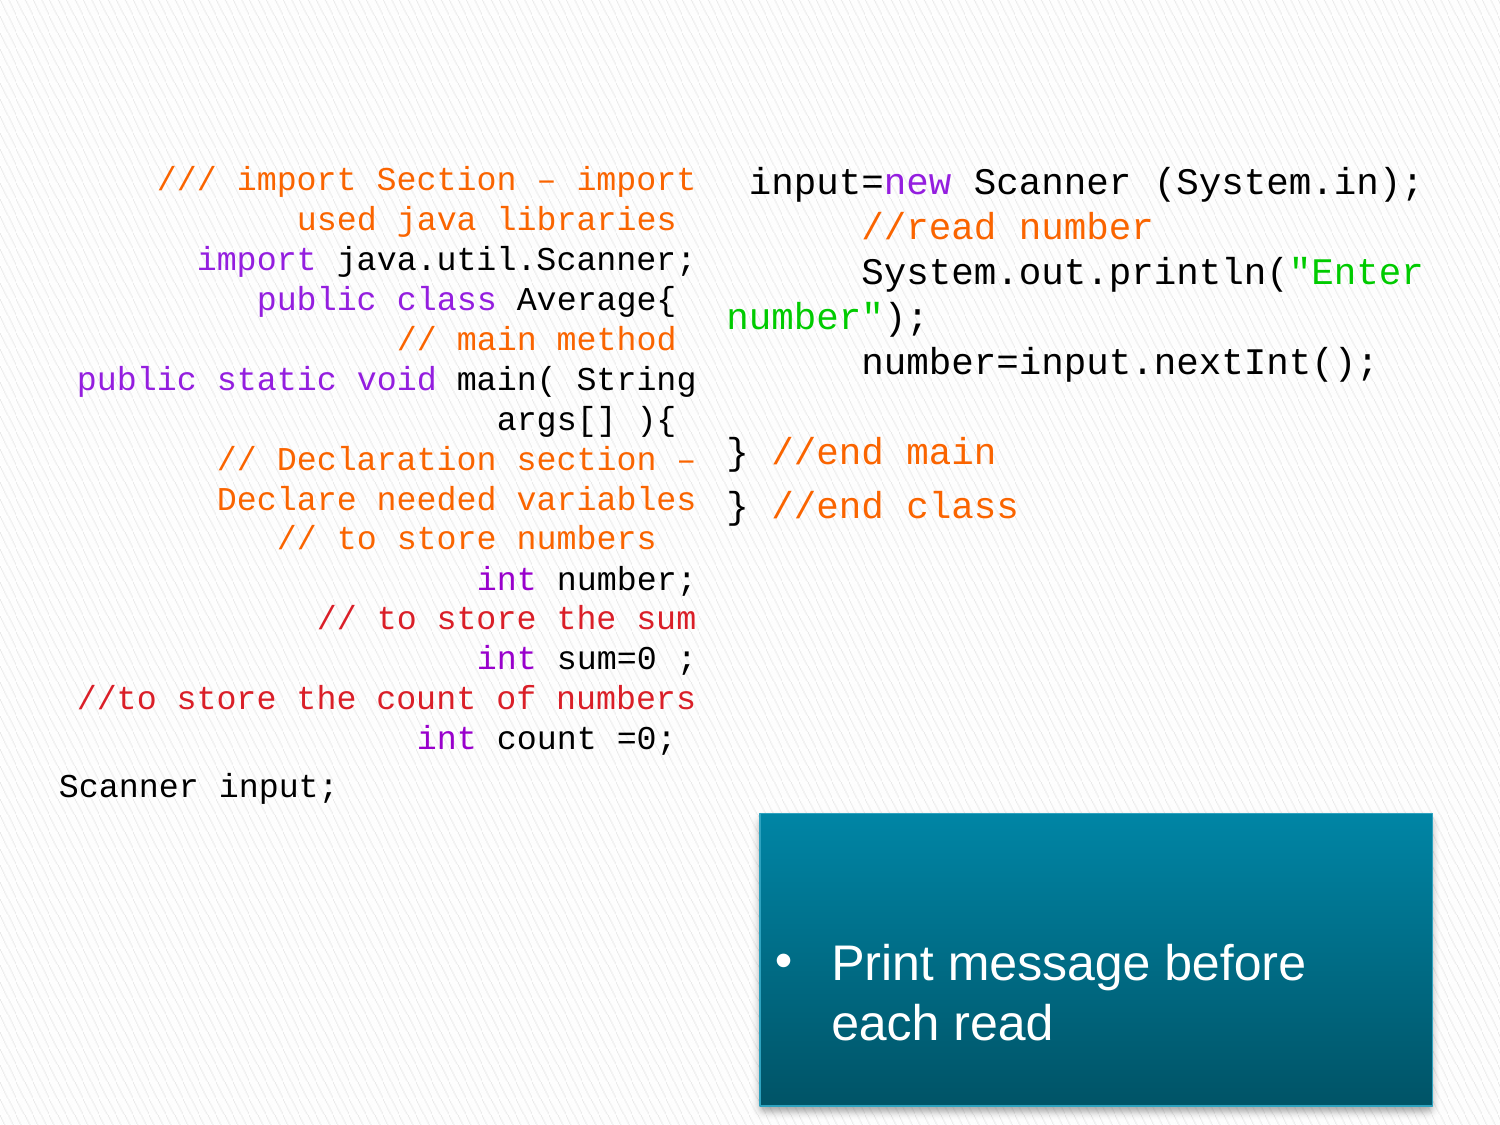

/// import Section – import used java libraries
import java.util.Scanner;
public class Average{
// main method
public static void main( String args[] ){
// Declaration section – Declare needed variables
// to store numbers
 int number;
// to store the sum
int sum=0 ;
//to store the count of numbers
int count =0;
Scanner input;
 input=new Scanner (System.in);
      //read number
      System.out.println("Enter number");
      number=input.nextInt();
} //end main
} //end class

Print message before each read